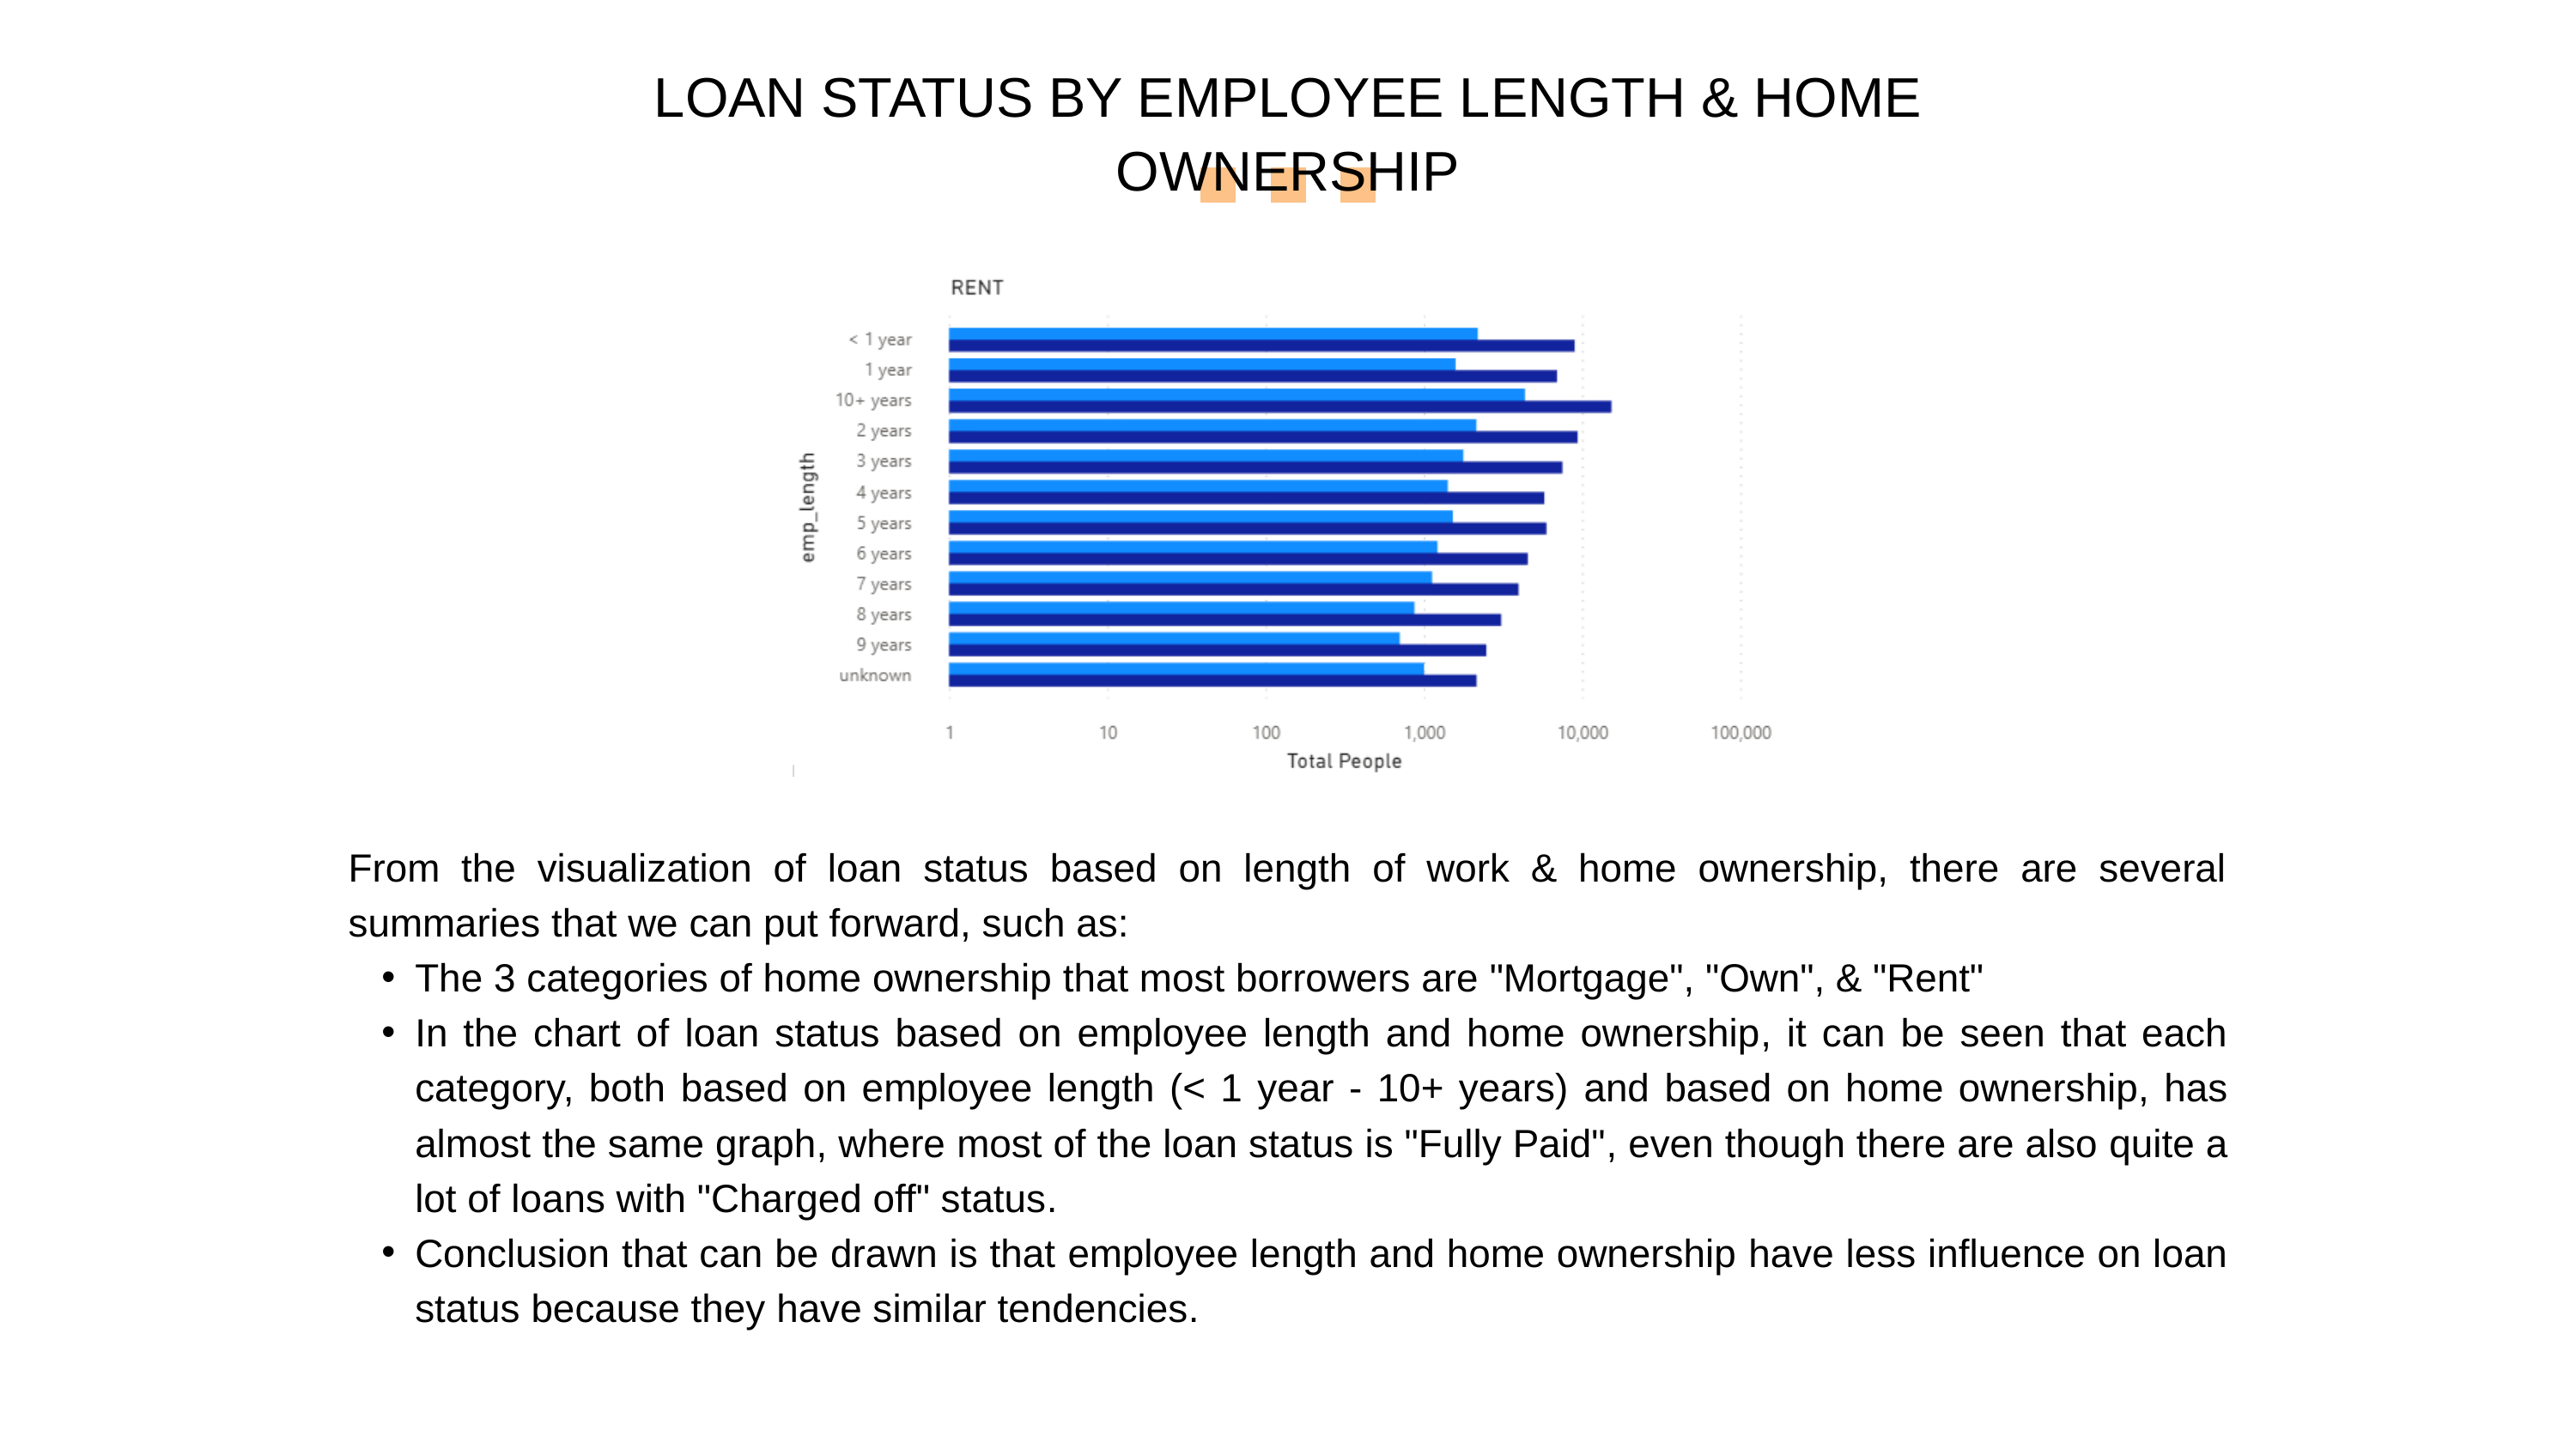

LOAN STATUS BY EMPLOYEE LENGTH & HOME OWNERSHIP

From the visualization of loan status based on length of work & home ownership, there are several summaries that we can put forward, such as:
The 3 categories of home ownership that most borrowers are "Mortgage", "Own", & "Rent"
In the chart of loan status based on employee length and home ownership, it can be seen that each category, both based on employee length (< 1 year - 10+ years) and based on home ownership, has almost the same graph, where most of the loan status is "Fully Paid", even though there are also quite a lot of loans with "Charged off" status.
Conclusion that can be drawn is that employee length and home ownership have less influence on loan status because they have similar tendencies.